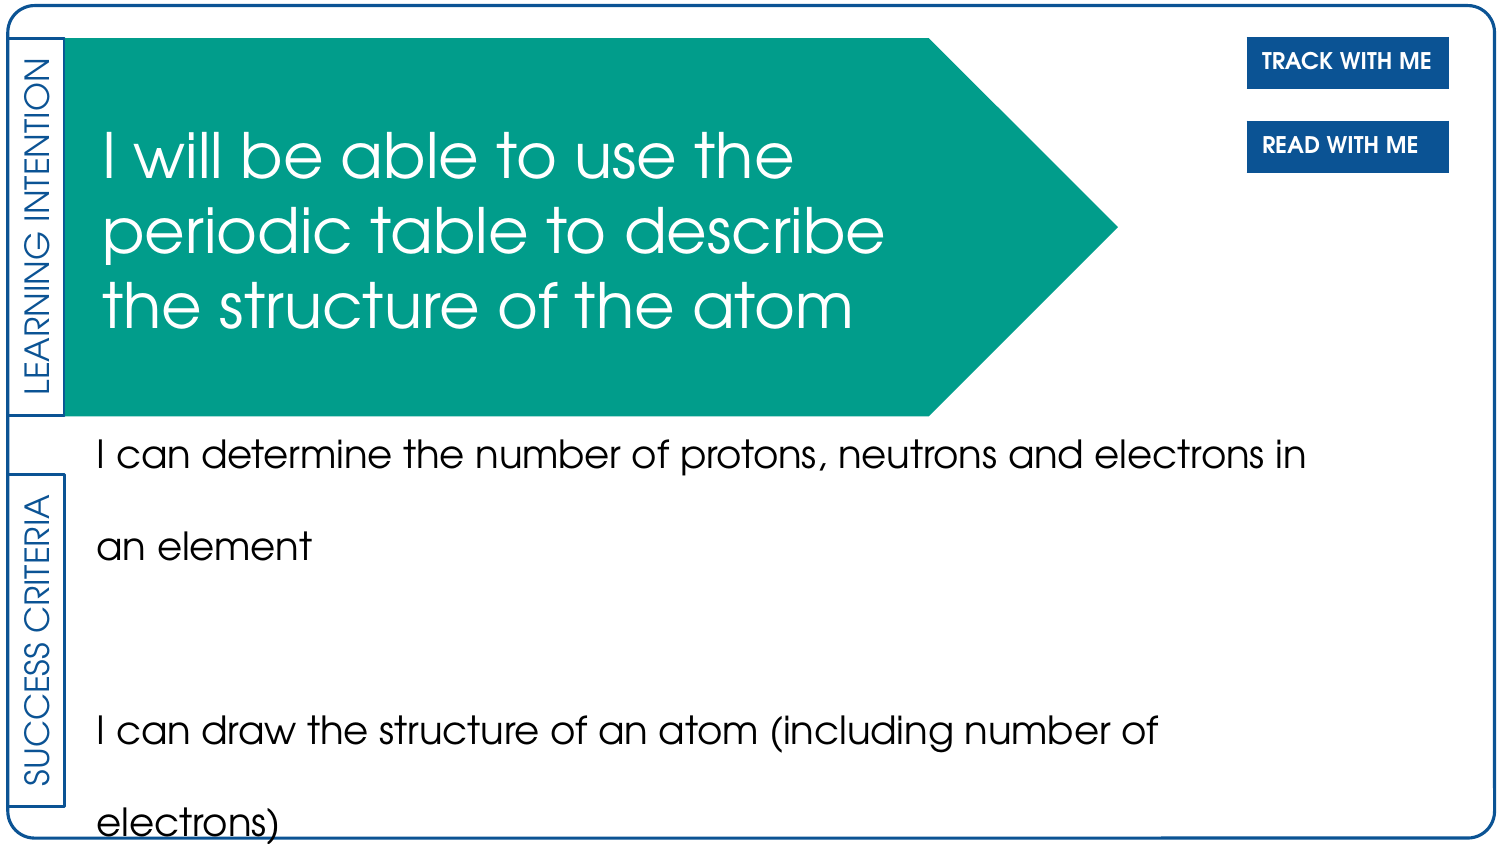

| TRACK WITH ME |
| --- |
# I will be able to use the periodic table to describe the structure of the atom
| READ WITH ME |
| --- |
I can determine the number of protons, neutrons and electrons in an element

I can draw the structure of an atom (including number of electrons)